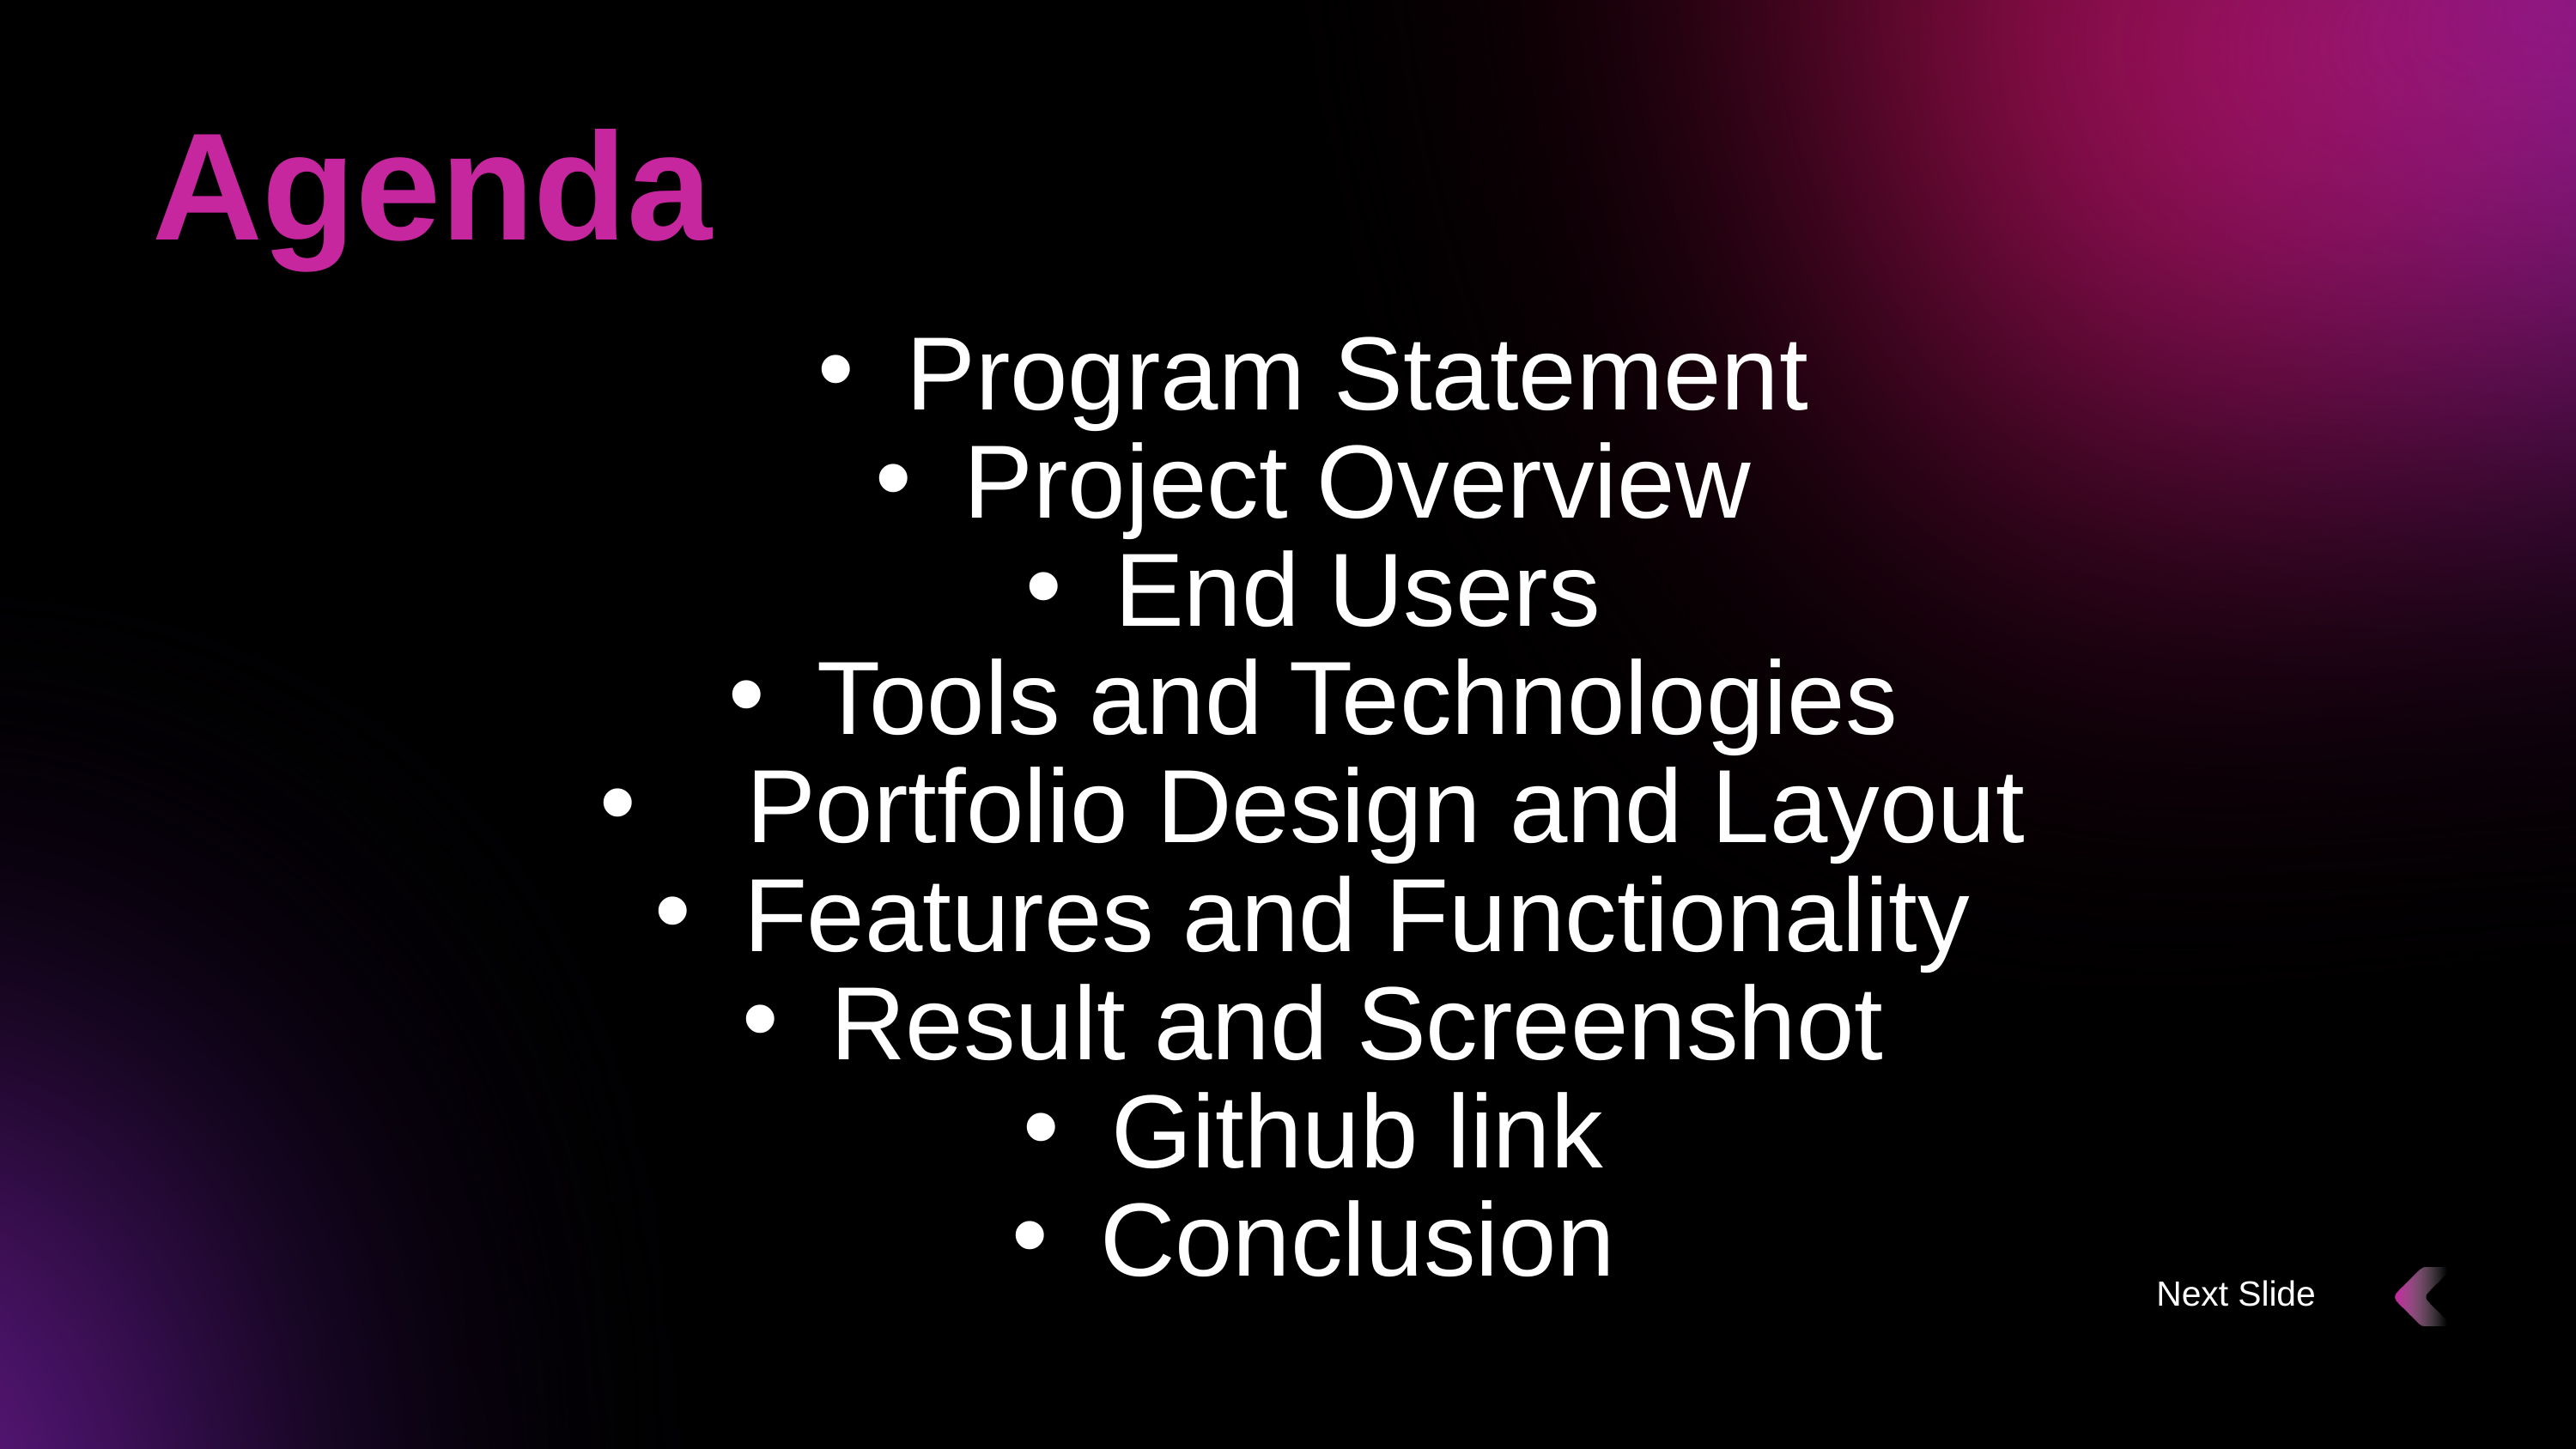

Agenda
Program Statement
Project Overview
End Users
Tools and Technologies
  Portfolio Design and Layout
Features and Functionality
Result and Screenshot
Github link
Conclusion

Next Slide